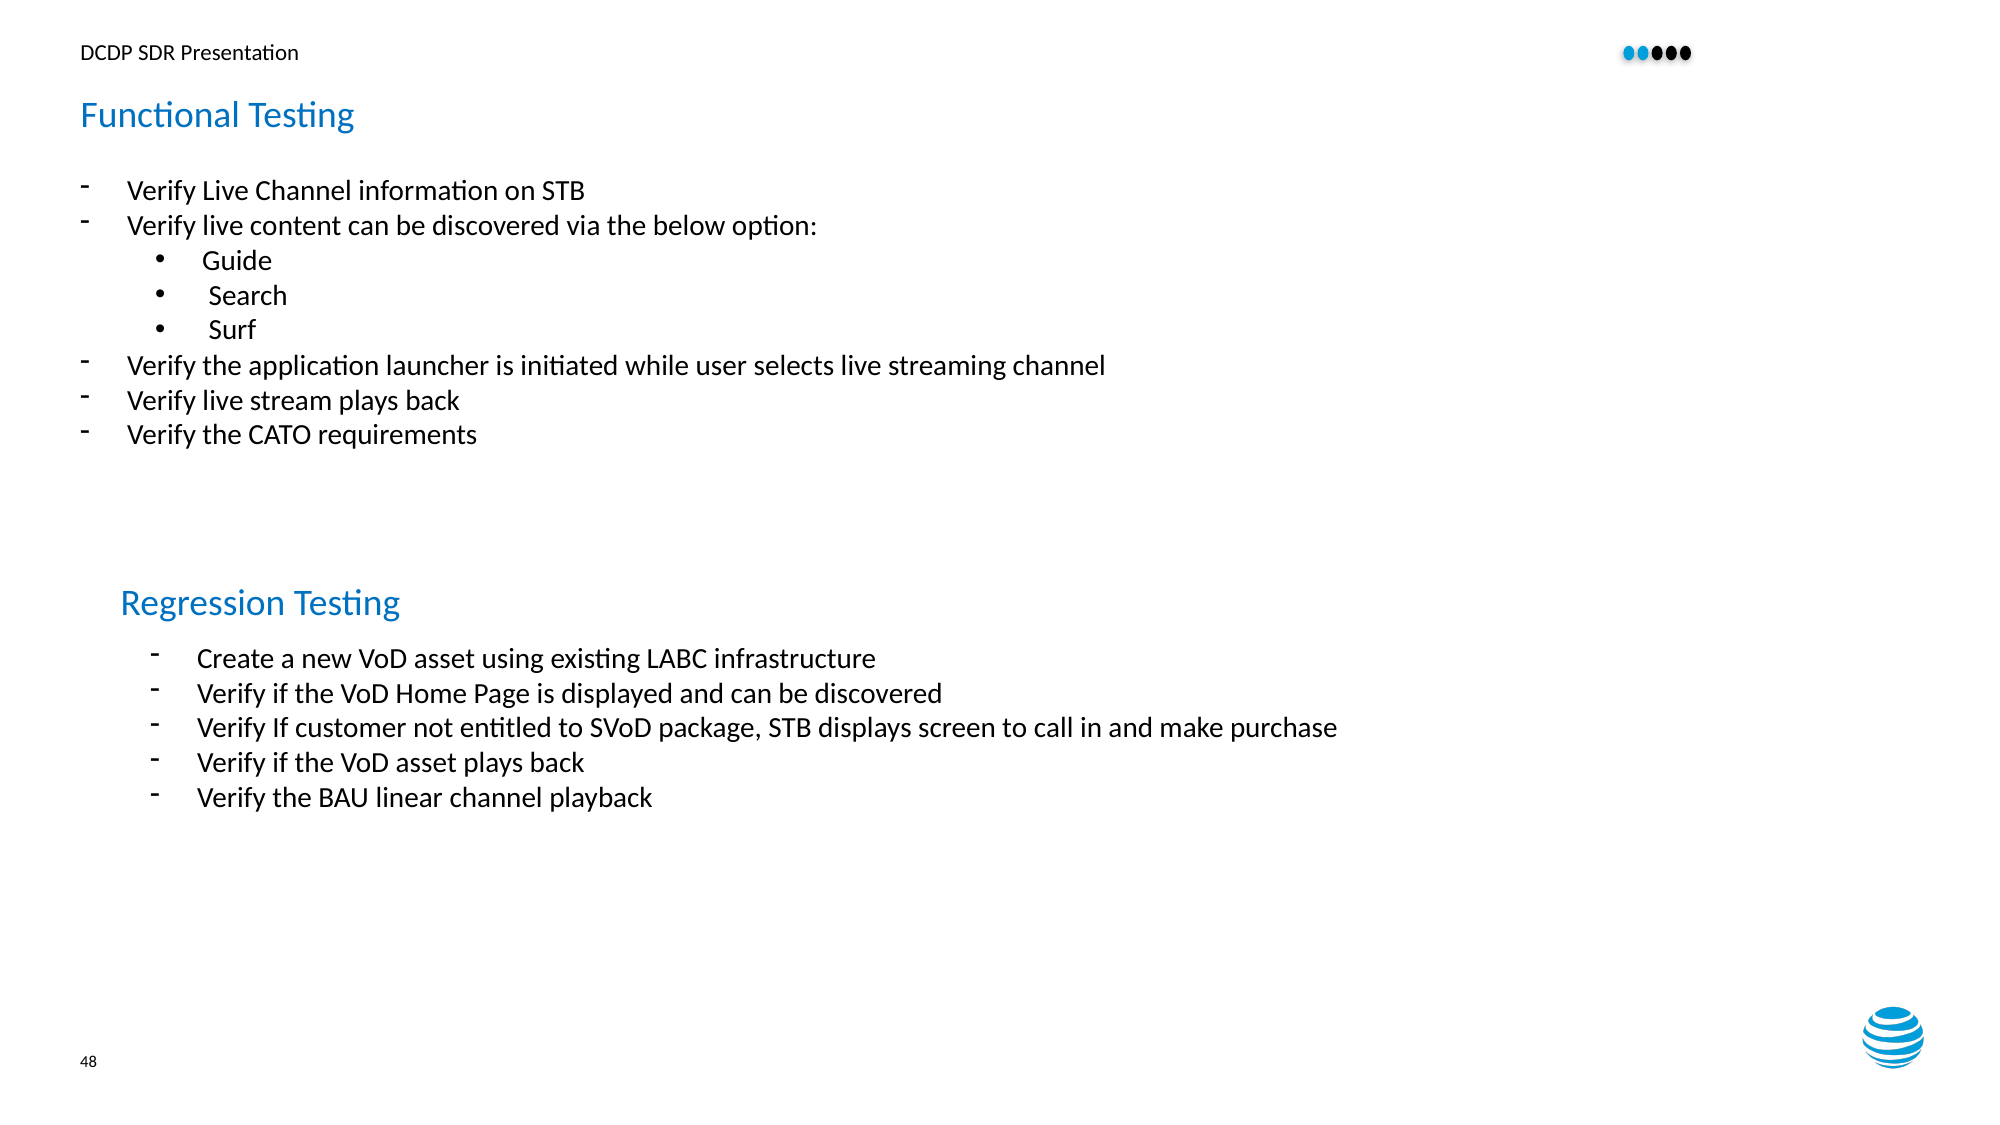

# Functional Testing
Verify Live Channel information on STB
Verify live content can be discovered via the below option:
Guide
 Search
 Surf
Verify the application launcher is initiated while user selects live streaming channel
Verify live stream plays back
Verify the CATO requirements

Regression Testing
Create a new VoD asset using existing LABC infrastructure
Verify if the VoD Home Page is displayed and can be discovered
Verify If customer not entitled to SVoD package, STB displays screen to call in and make purchase
Verify if the VoD asset plays back
Verify the BAU linear channel playback

48